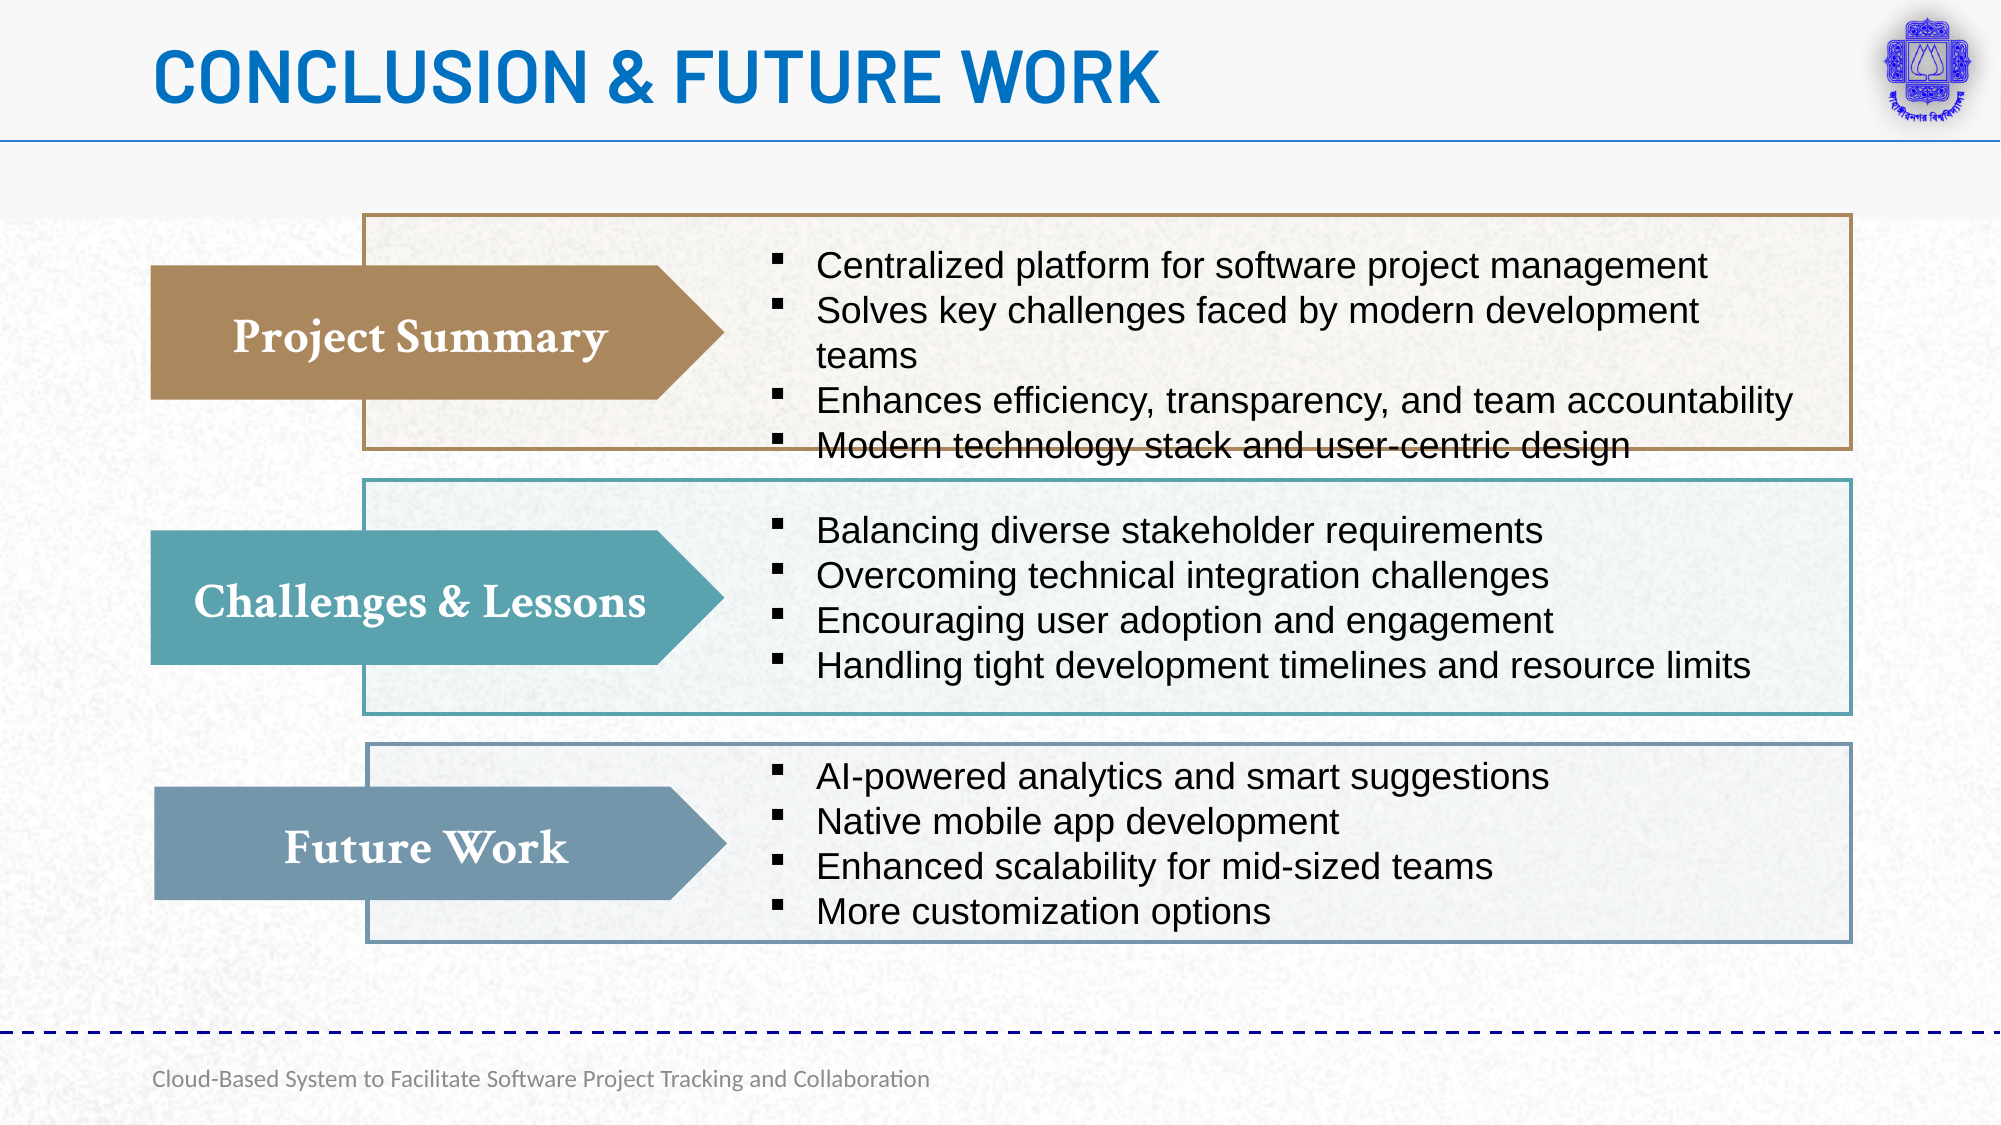

# Conclusion & Future Work

Centralized platform for software project management
Solves key challenges faced by modern development teams
Enhances efficiency, transparency, and team accountability
Modern technology stack and user-centric design
Project Summary

Balancing diverse stakeholder requirements
Overcoming technical integration challenges
Encouraging user adoption and engagement
Handling tight development timelines and resource limits
Challenges & Lessons

AI-powered analytics and smart suggestions
Native mobile app development
Enhanced scalability for mid-sized teams
More customization options
Future Work
Cloud-Based System to Facilitate Software Project Tracking and Collaboration
32